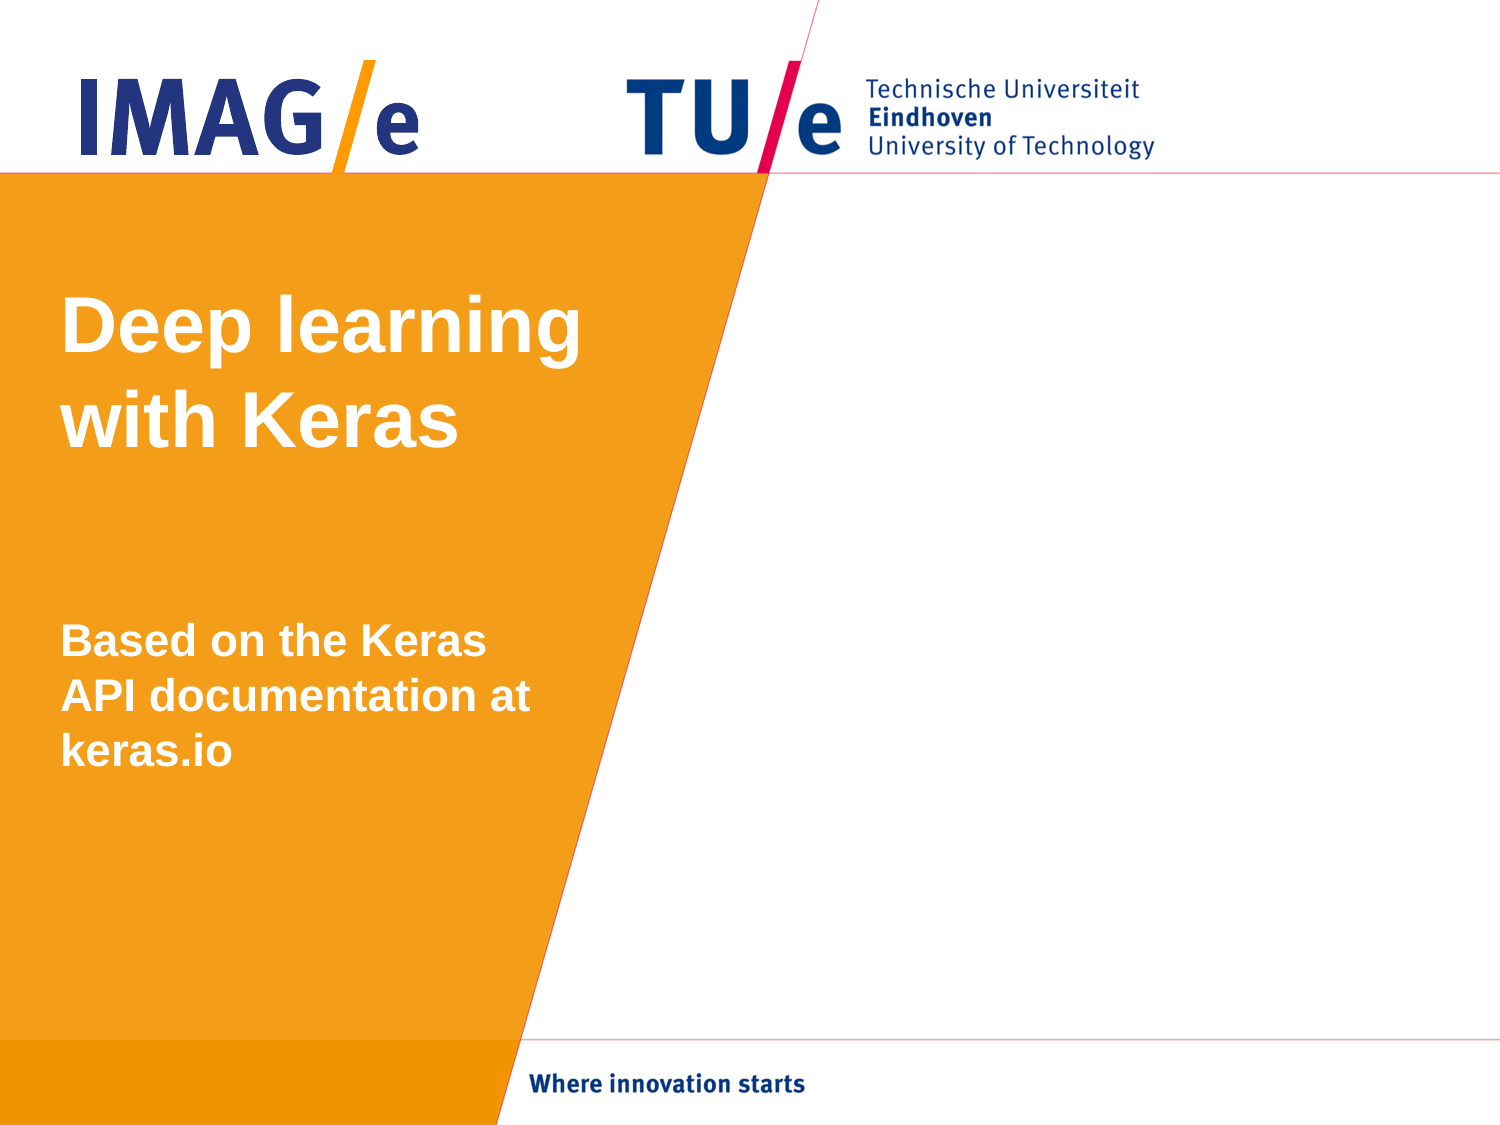

# Deep learning with Keras
Based on the Keras API documentation at keras.io